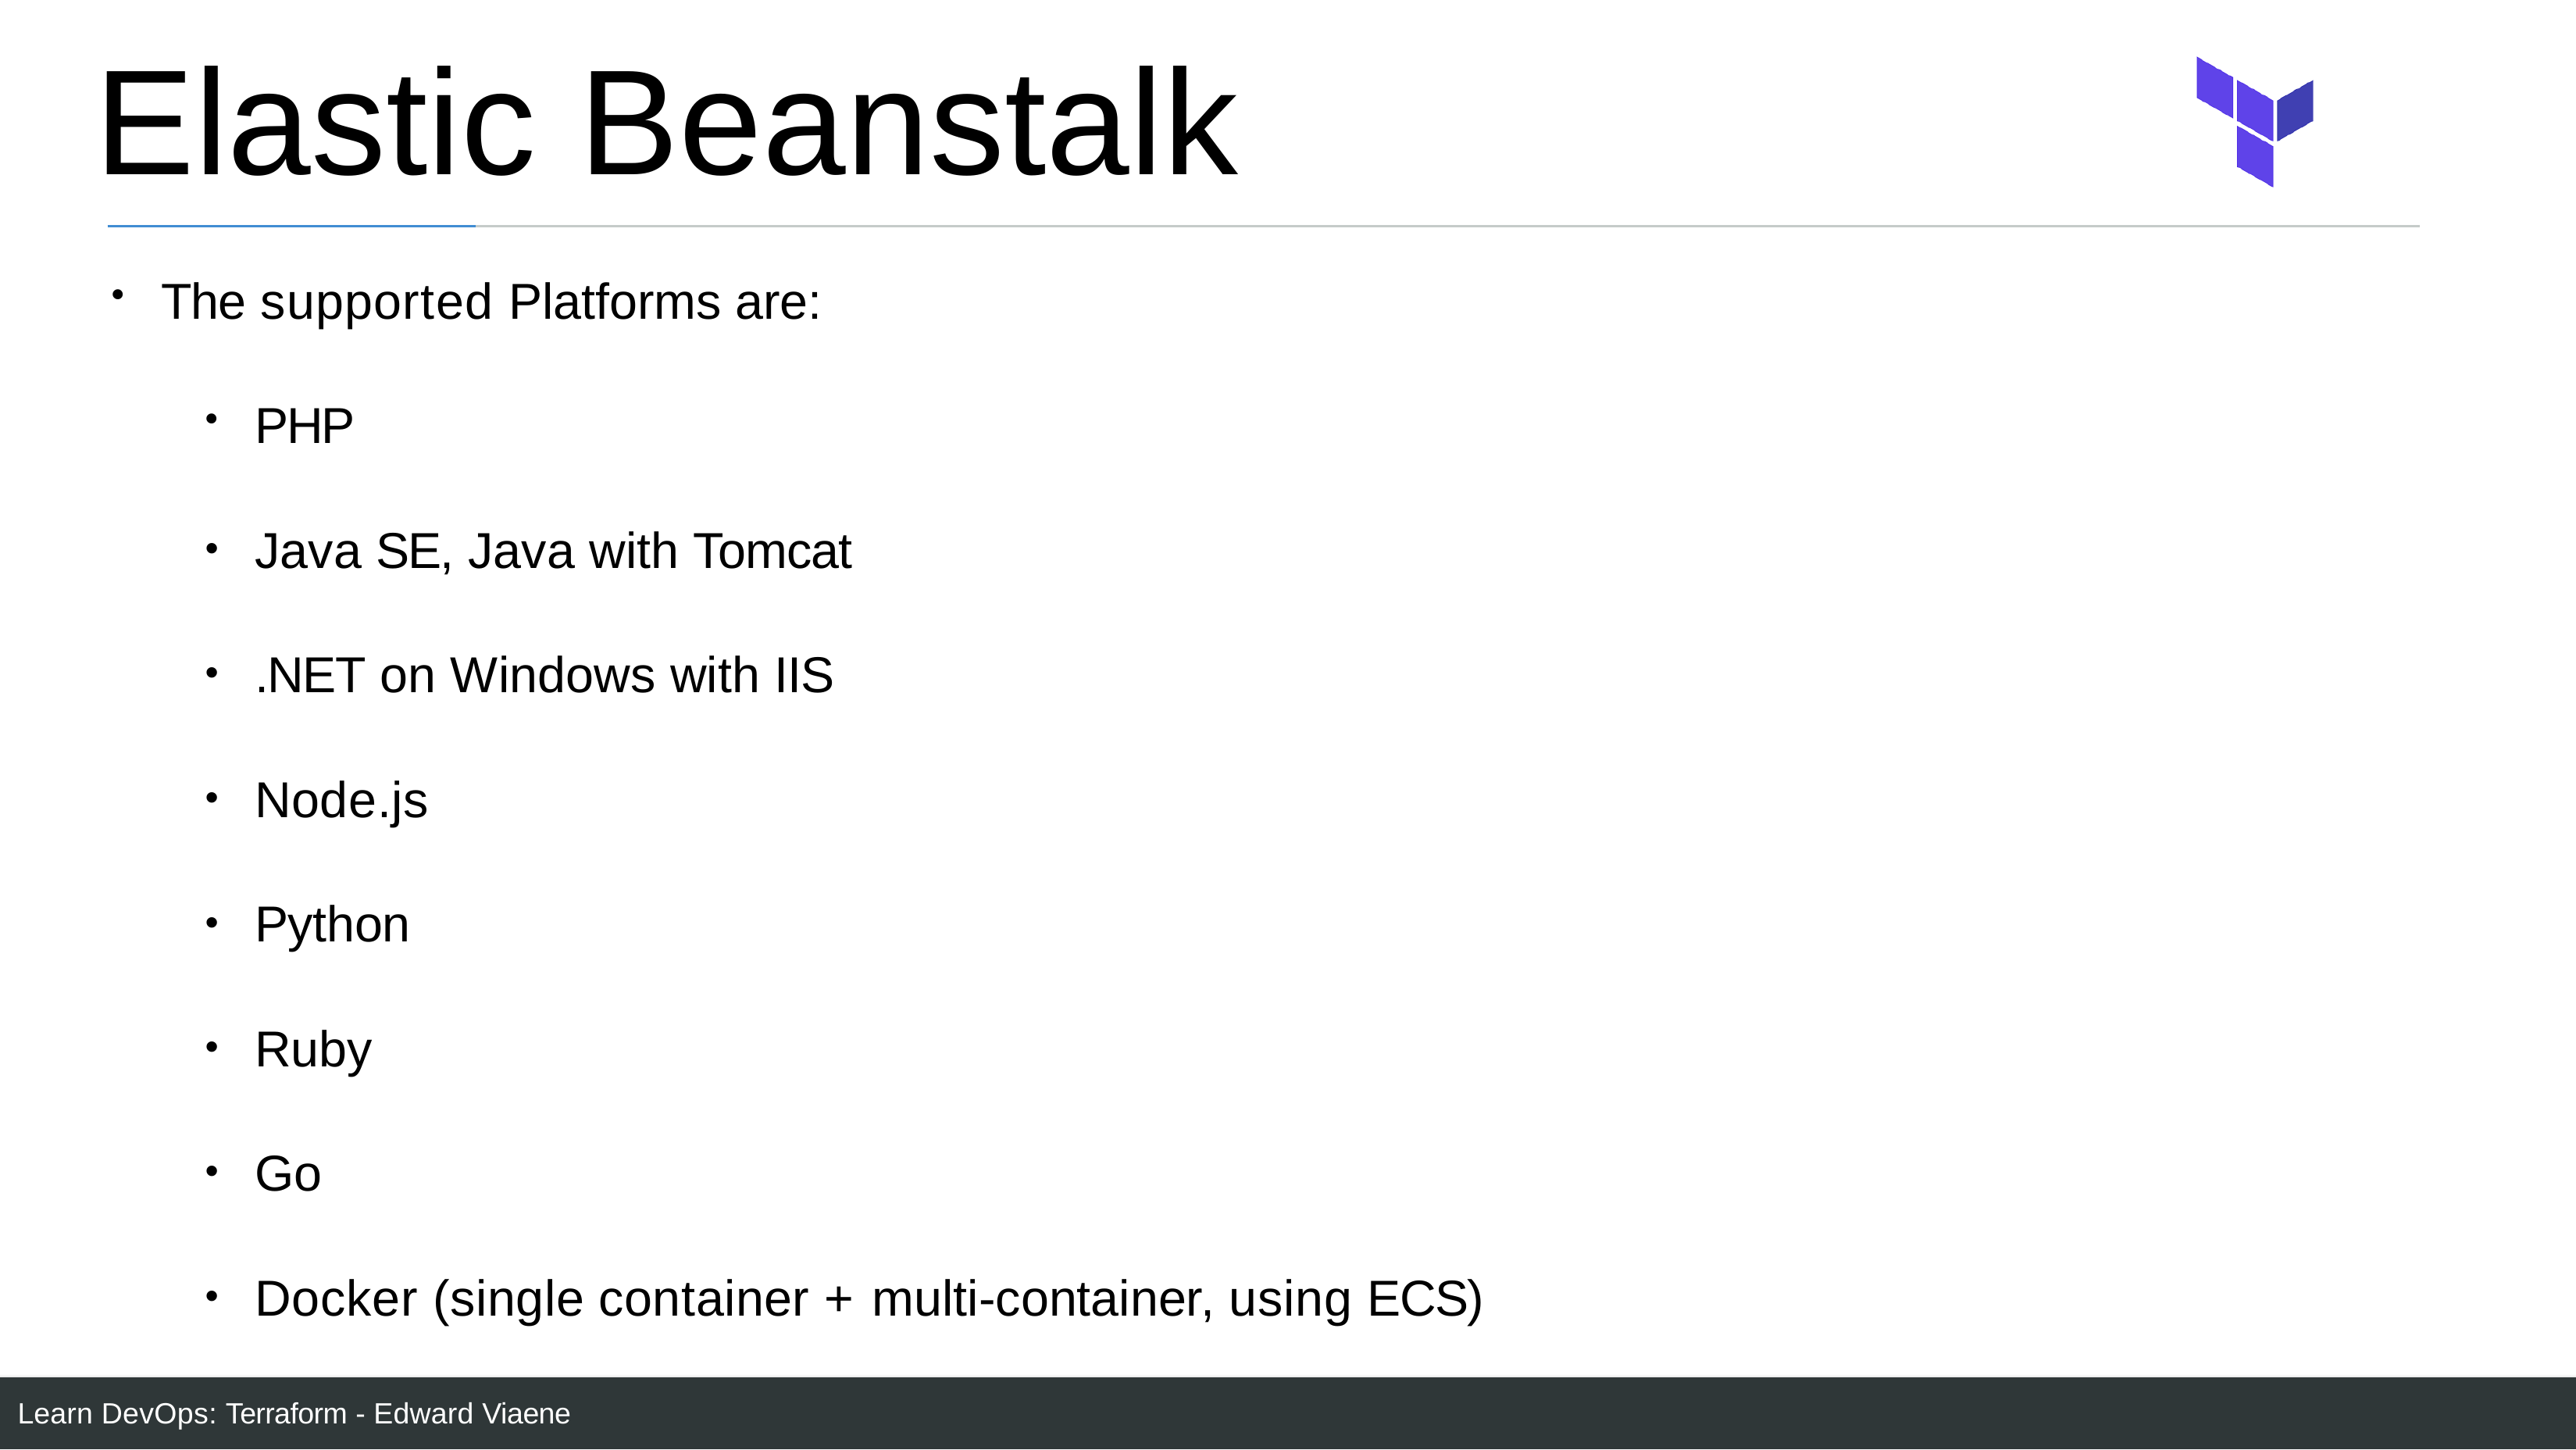

# Elastic Beanstalk
The supported Platforms are:

PHP

Java SE, Java with Tomcat

.NET on Windows with IIS

Node.js

Python

Ruby

Go

Docker (single container + multi-container, using ECS)
Learn DevOps: Terraform - Edward Viaene